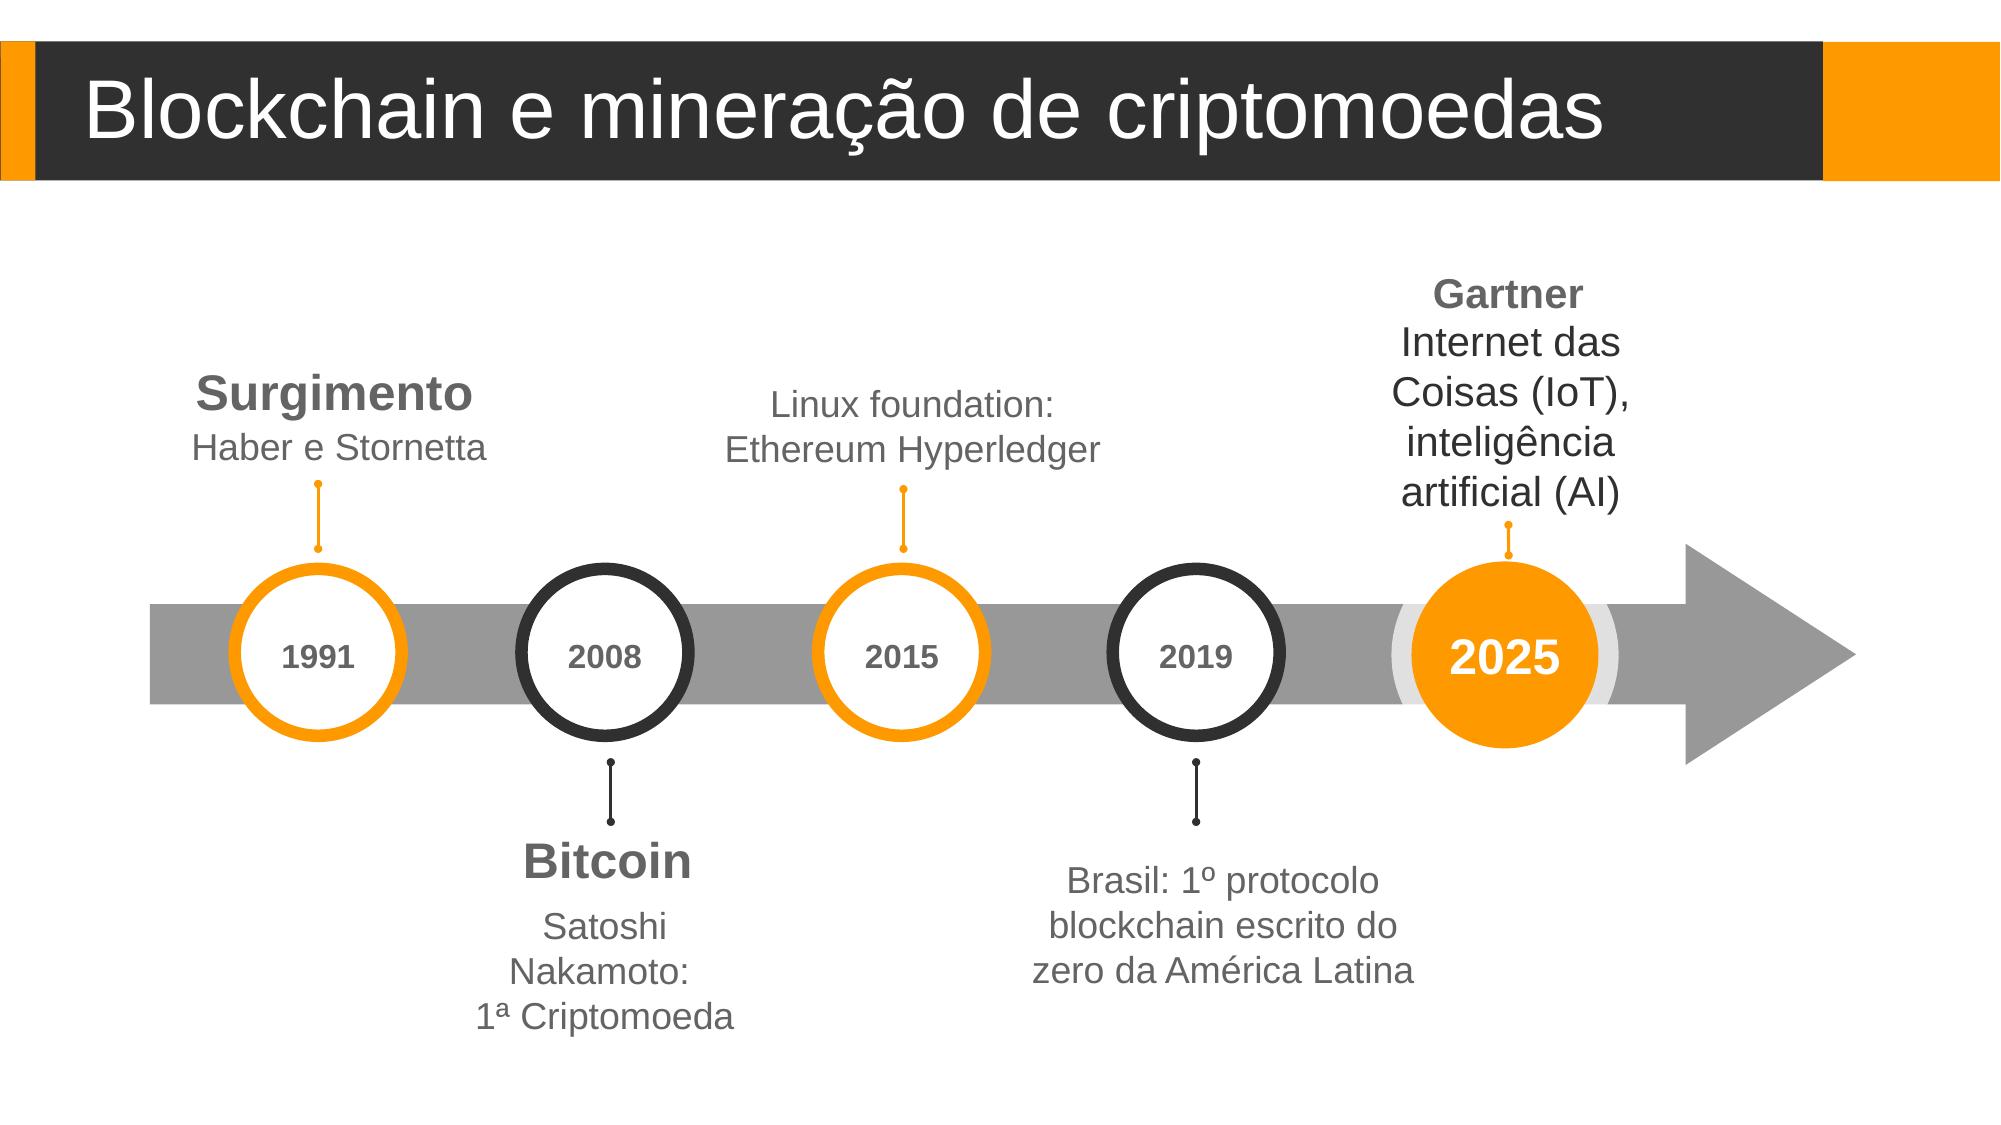

Blockchain e mineração de criptomoedas
Gartner
Internet das Coisas (IoT), inteligência artificial (AI)

Linux foundation:
Ethereum Hyperledger

Haber e Stornetta

Brasil: 1º protocolo blockchain escrito do zero da América Latina

Satoshi Nakamoto:
1ª Criptomoeda

Surgimento

2025
1991
2008
2015
2019
Bitcoin